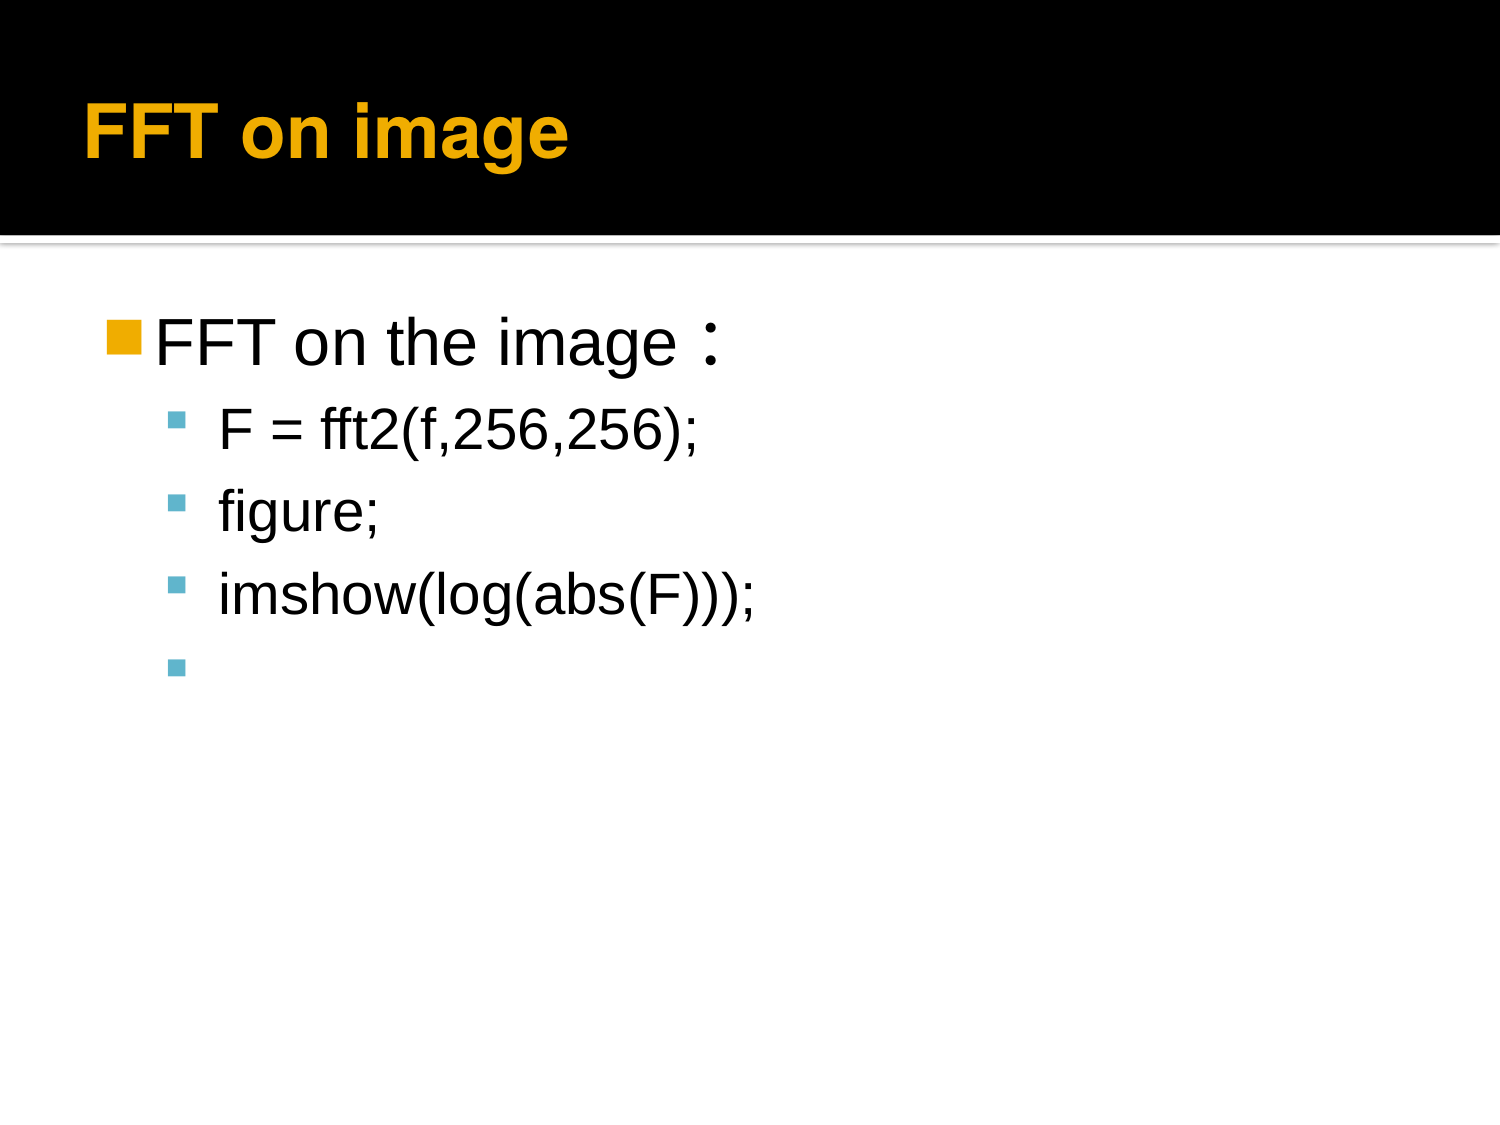

# FFT on image
FFT on the image：
 F = fft2(f,256,256);
 figure;
 imshow(log(abs(F)));